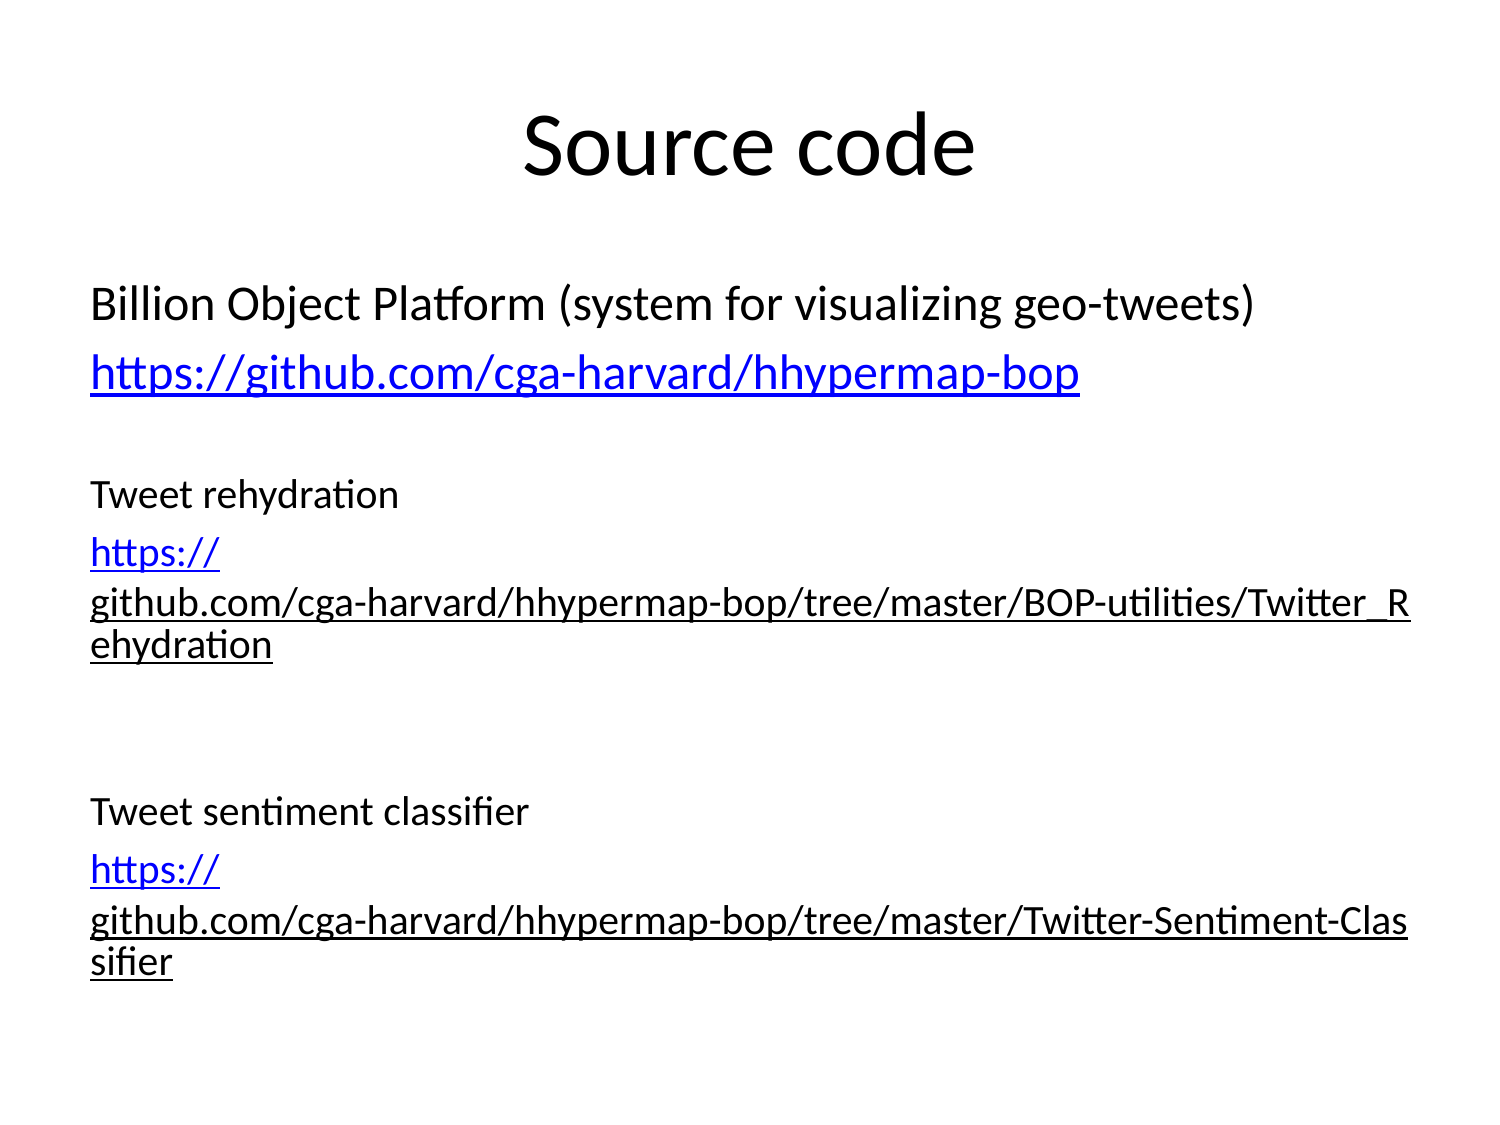

# Source code
Billion Object Platform (system for visualizing geo-tweets)
https://github.com/cga-harvard/hhypermap-bop

Tweet rehydration
https://github.com/cga-harvard/hhypermap-bop/tree/master/BOP-utilities/Twitter_Rehydration

Tweet sentiment classifier
https://github.com/cga-harvard/hhypermap-bop/tree/master/Twitter-Sentiment-Classifier